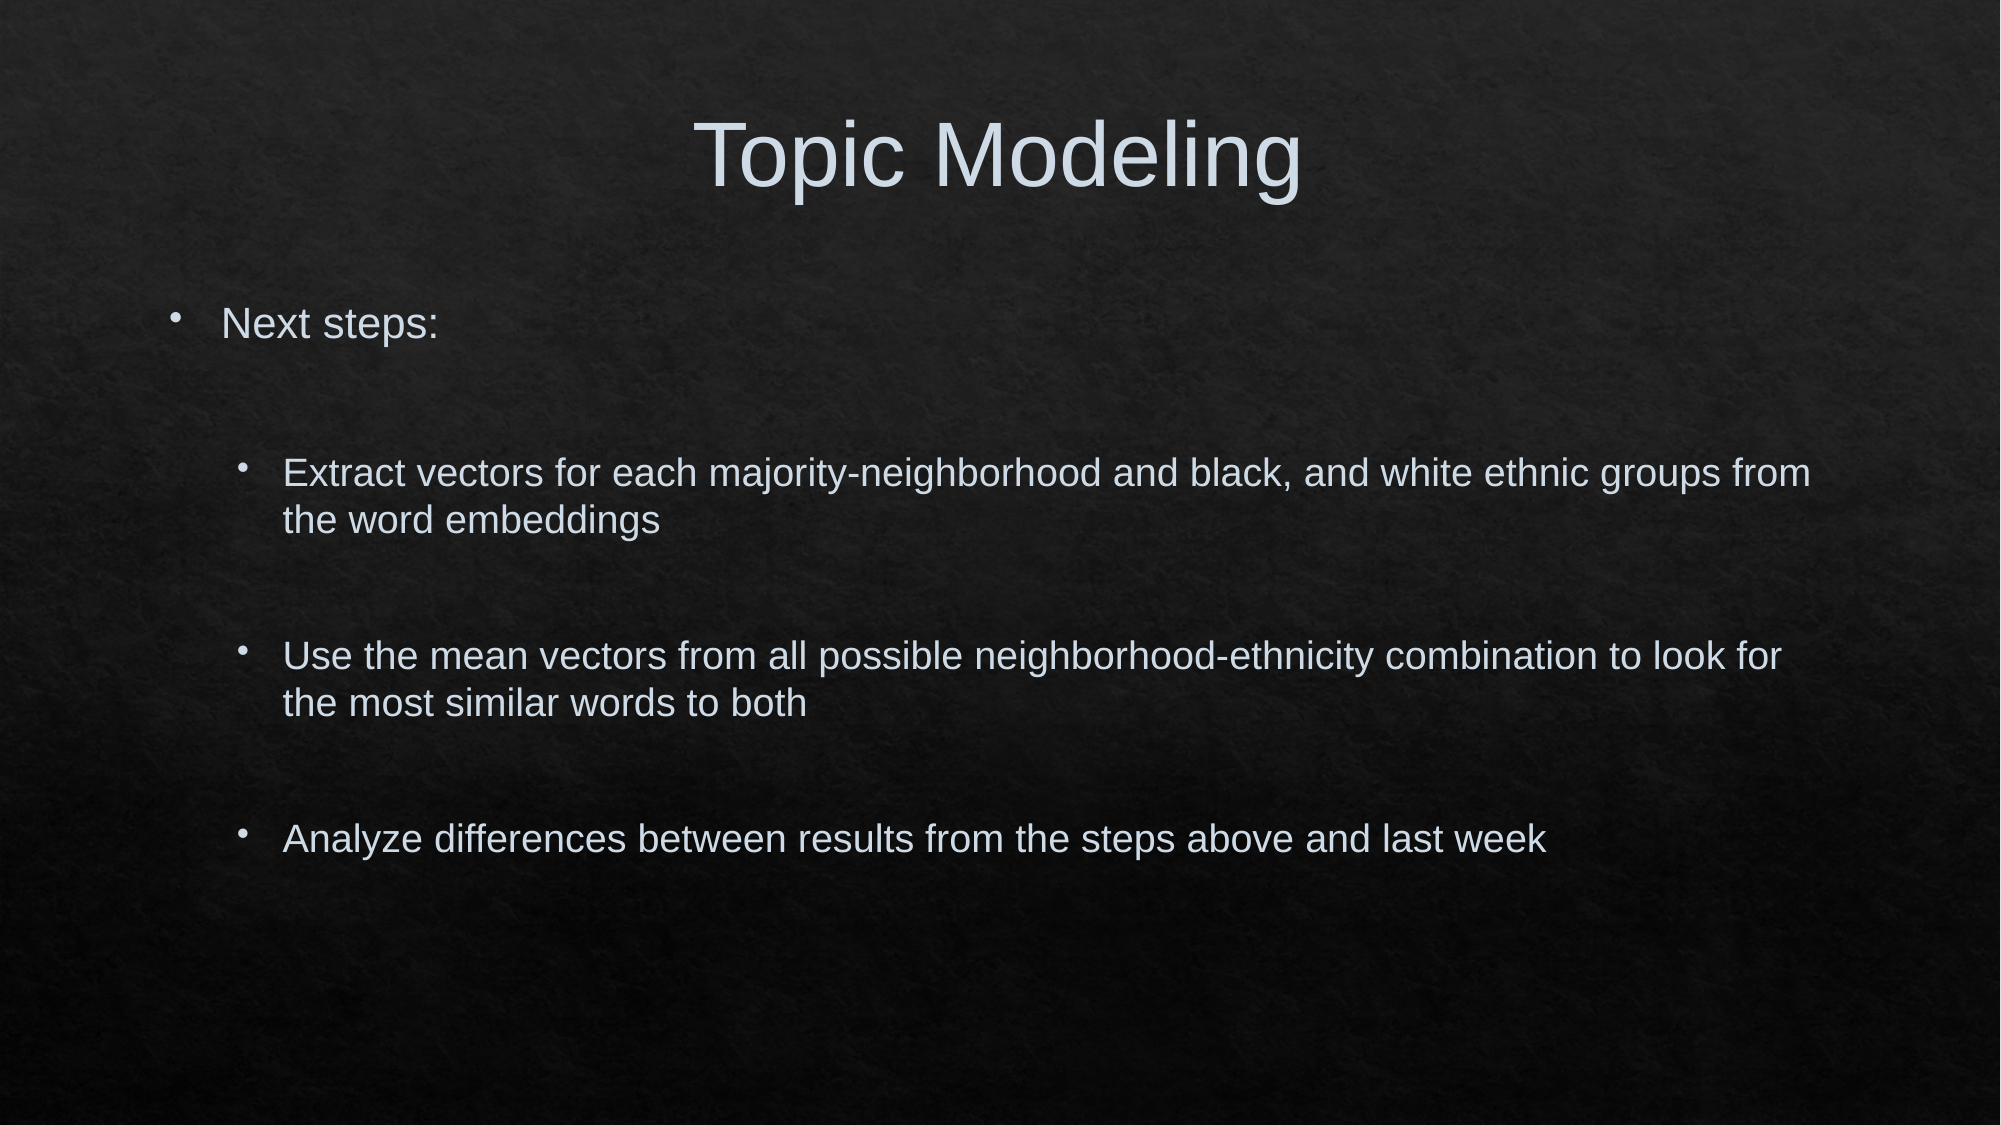

Topic Modeling
Next steps:

Extract vectors for each majority-neighborhood and black, and white ethnic groups from the word embeddings

Use the mean vectors from all possible neighborhood-ethnicity combination to look for the most similar words to both

Analyze differences between results from the steps above and last week